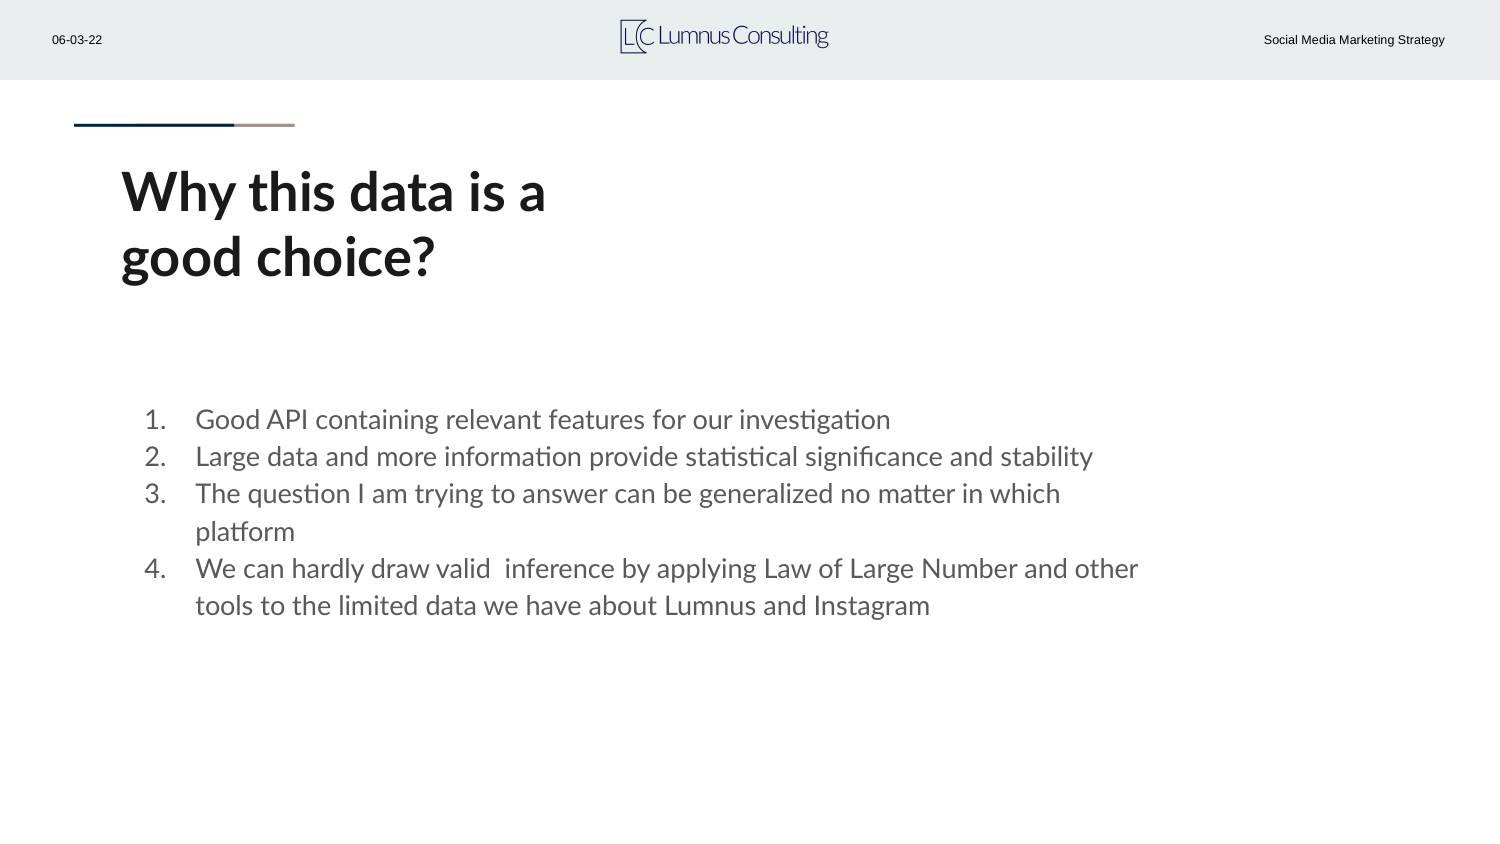

# Why this data is a good choice?
Good API containing relevant features for our investigation
Large data and more information provide statistical significance and stability
The question I am trying to answer can be generalized no matter in which platform
We can hardly draw valid  inference by applying Law of Large Number and other tools to the limited data we have about Lumnus and Instagram